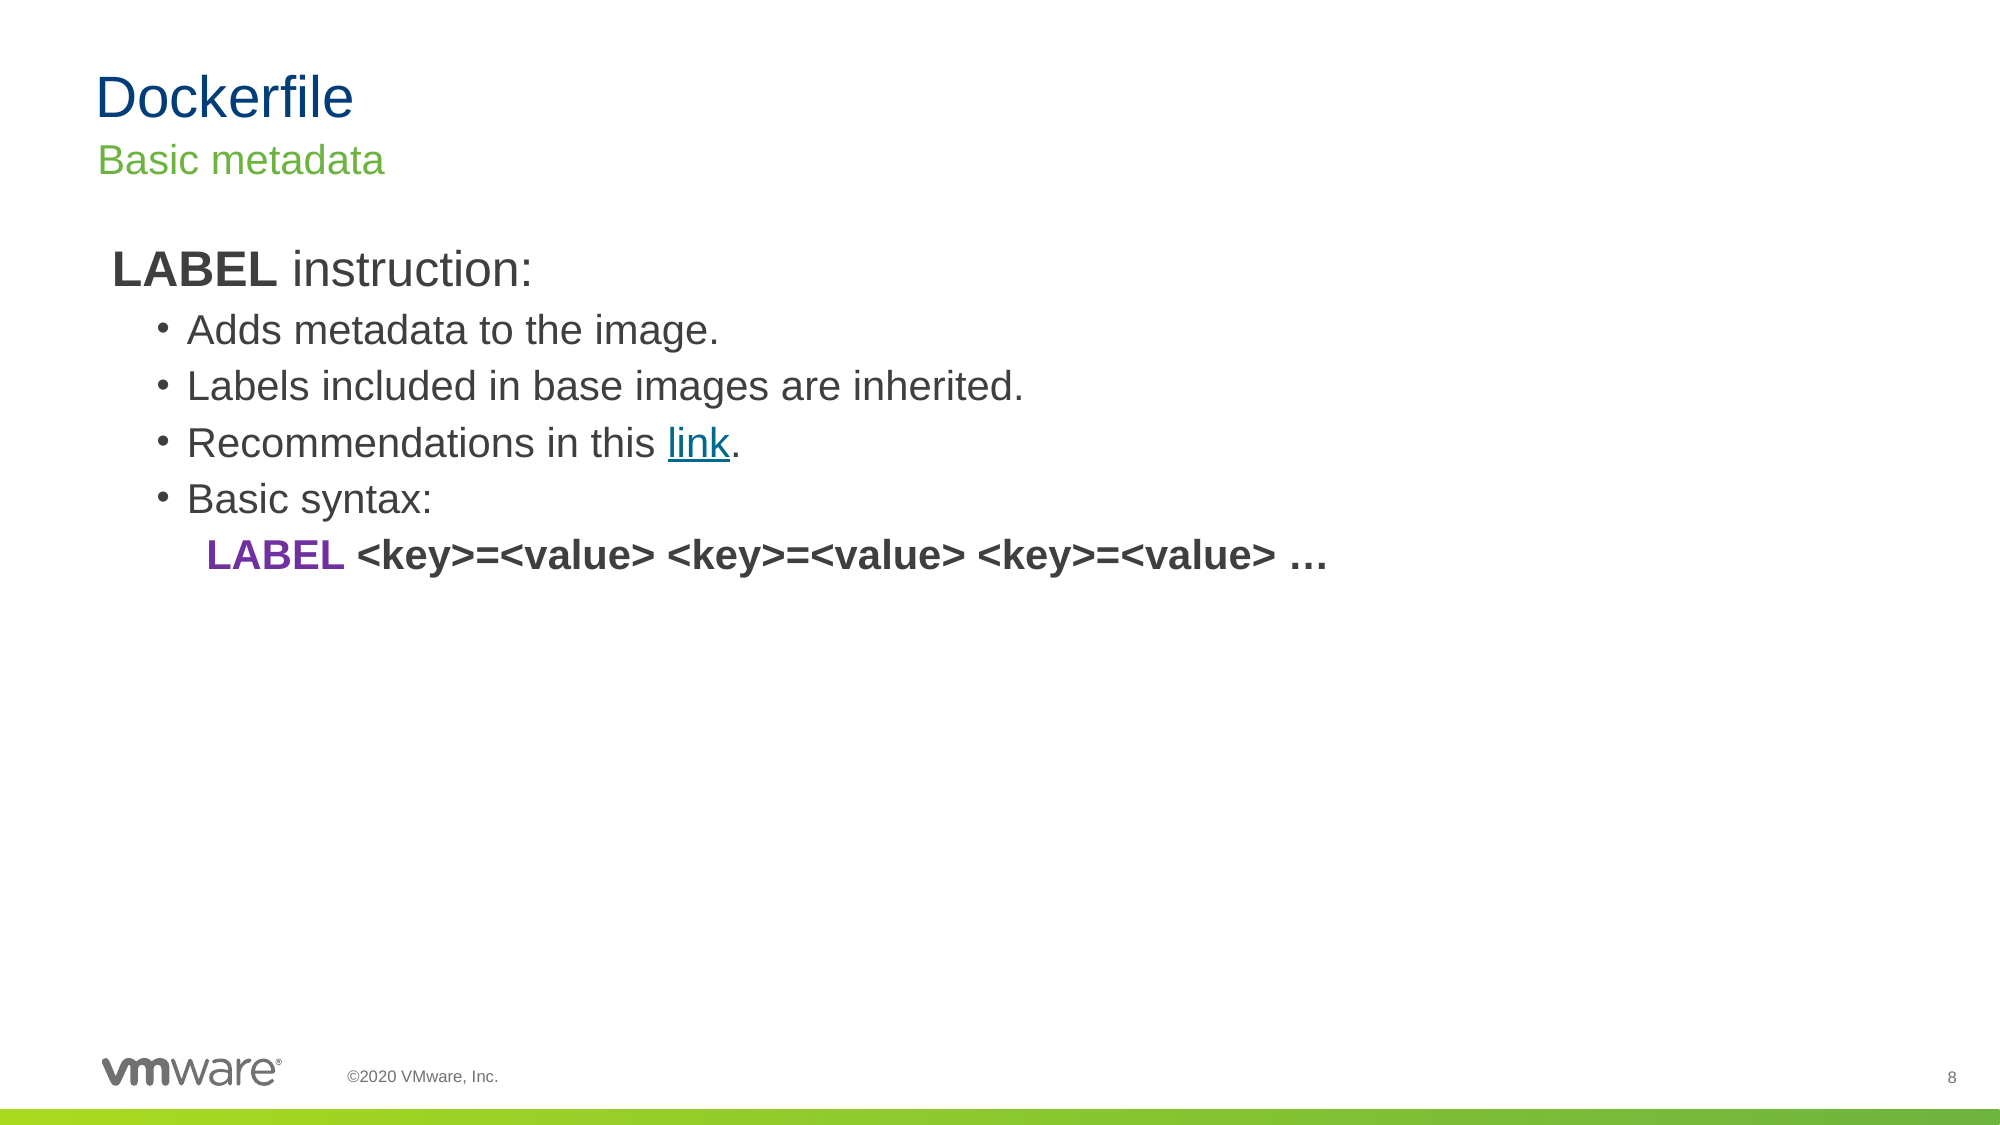

# Dockerfile
Basic metadata

LABEL instruction:
Adds metadata to the image.
Labels included in base images are inherited.
Recommendations in this link.
Basic syntax:
LABEL <key>=<value> <key>=<value> <key>=<value> …